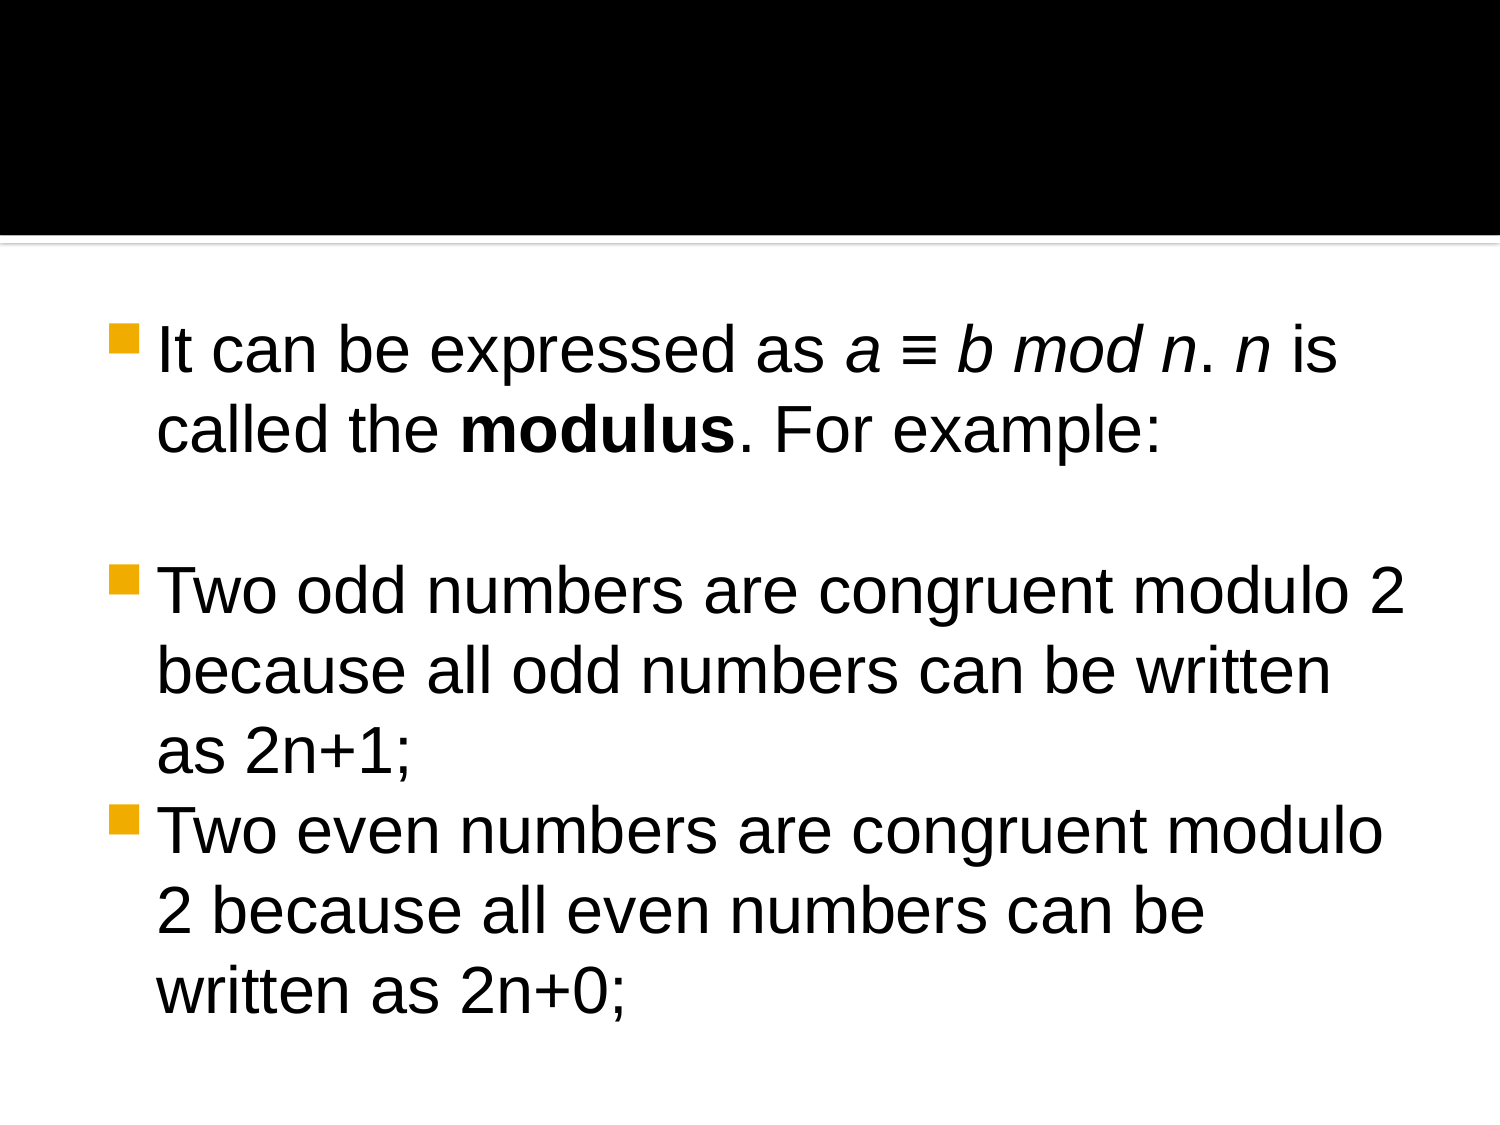

#
It can be expressed as a ≡ b mod n. n is called the modulus. For example:

Two odd numbers are congruent modulo 2 because all odd numbers can be written as 2n+1;
Two even numbers are congruent modulo 2 because all even numbers can be written as 2n+0;